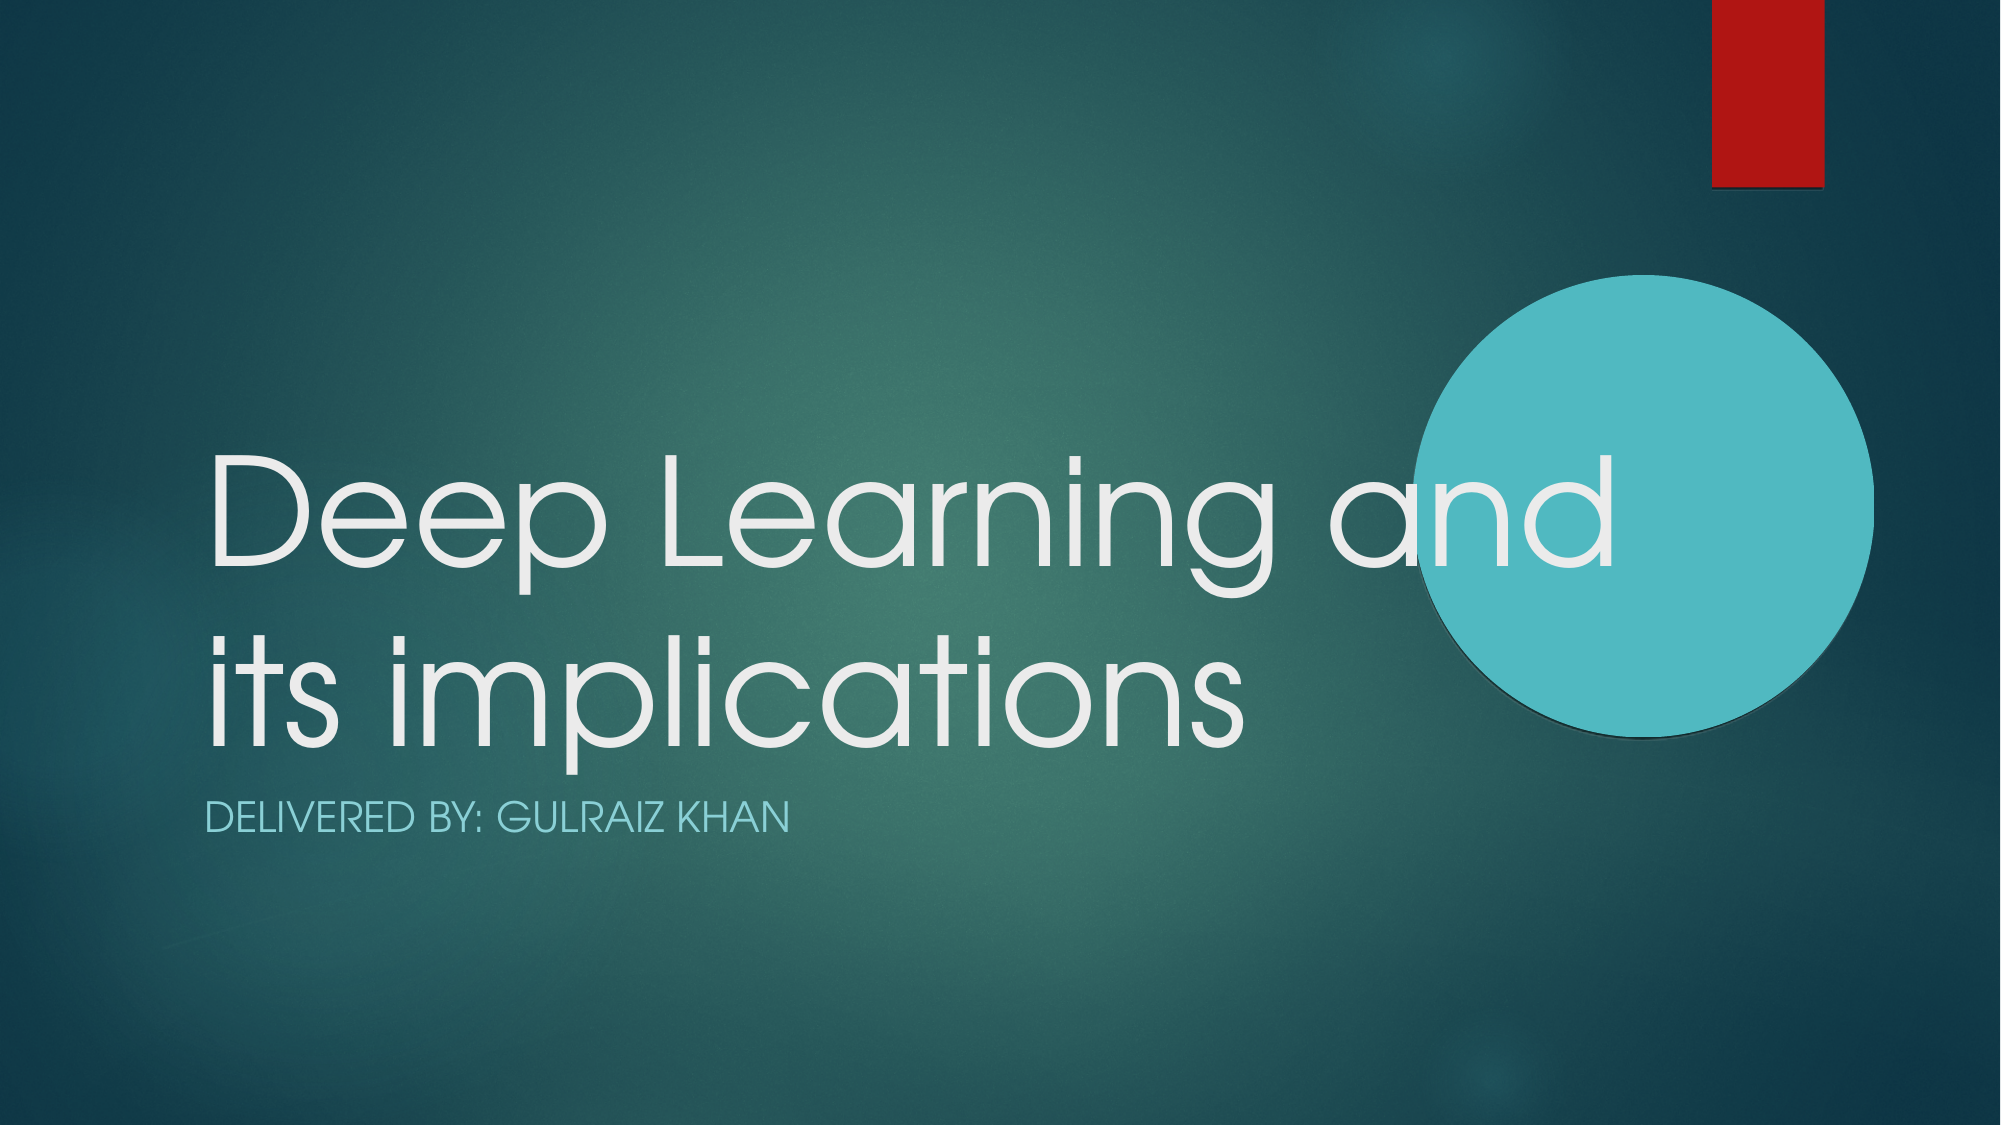

Deep Learning and its implications
Delivered by: Gulraiz Khan